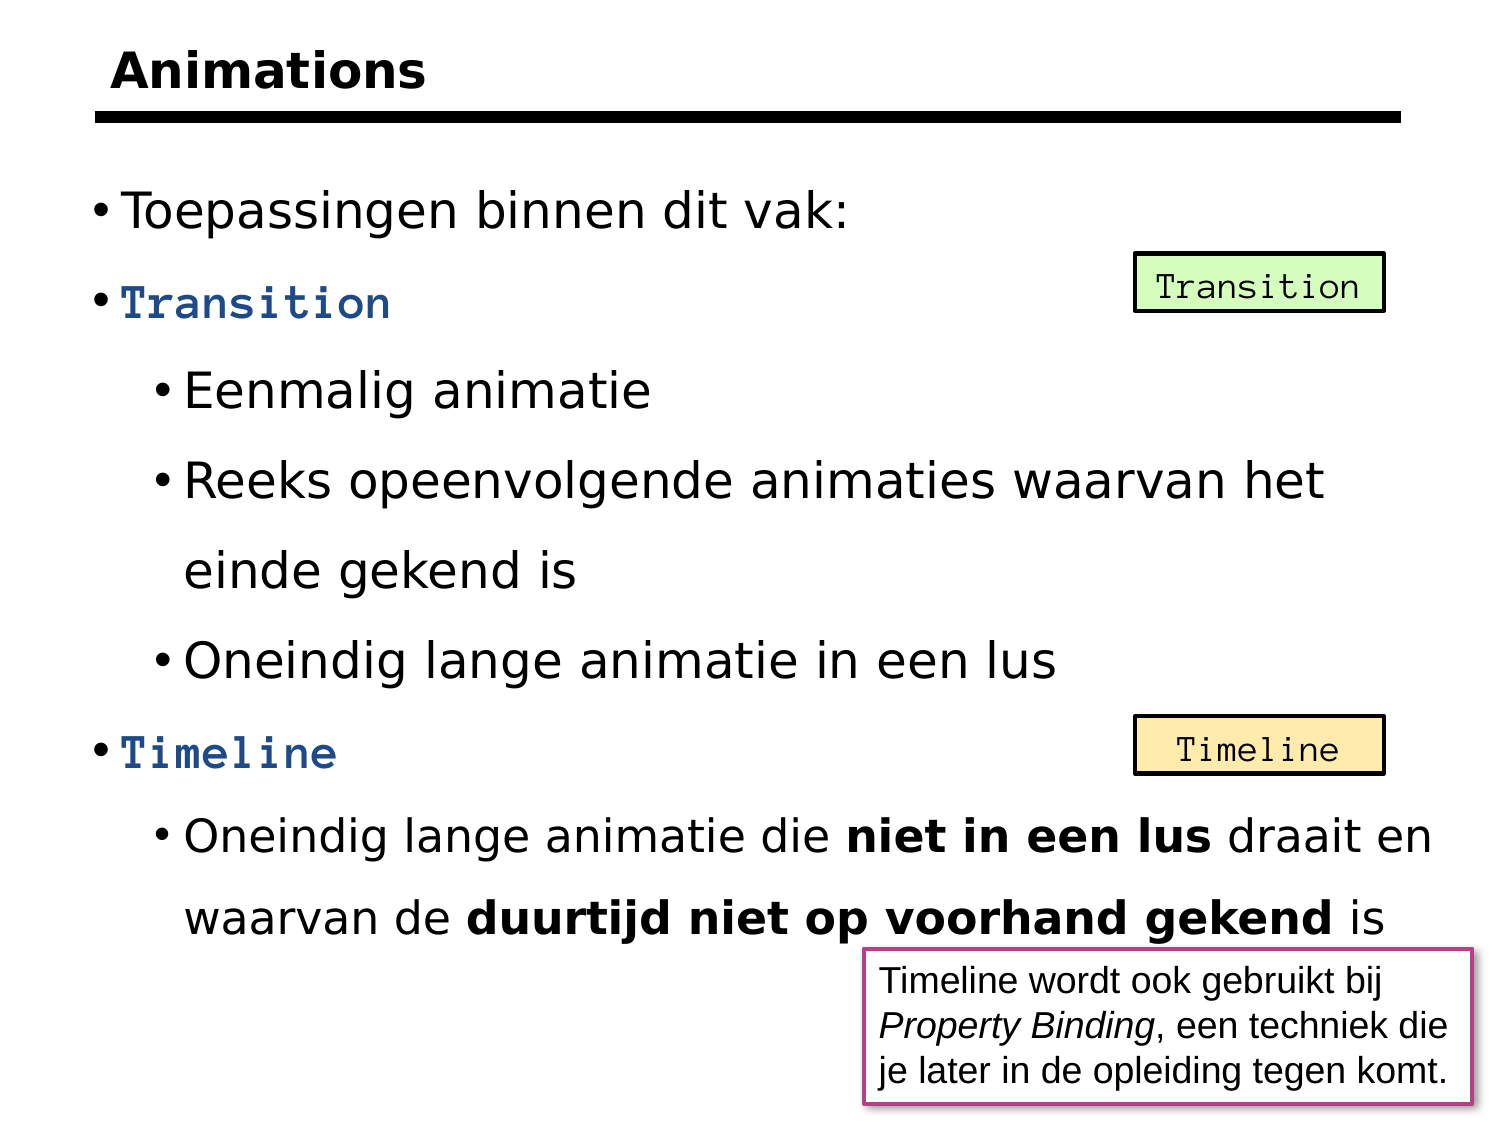

# Animations
Toepassingen binnen dit vak:
Transition
Eenmalig animatie
Reeks opeenvolgende animaties waarvan het einde gekend is
Oneindig lange animatie in een lus
Timeline
Oneindig lange animatie die niet in een lus draait en waarvan de duurtijd niet op voorhand gekend is
Transition
Timeline
Timeline wordt ook gebruikt bij Property Binding, een techniek die je later in de opleiding tegen komt.